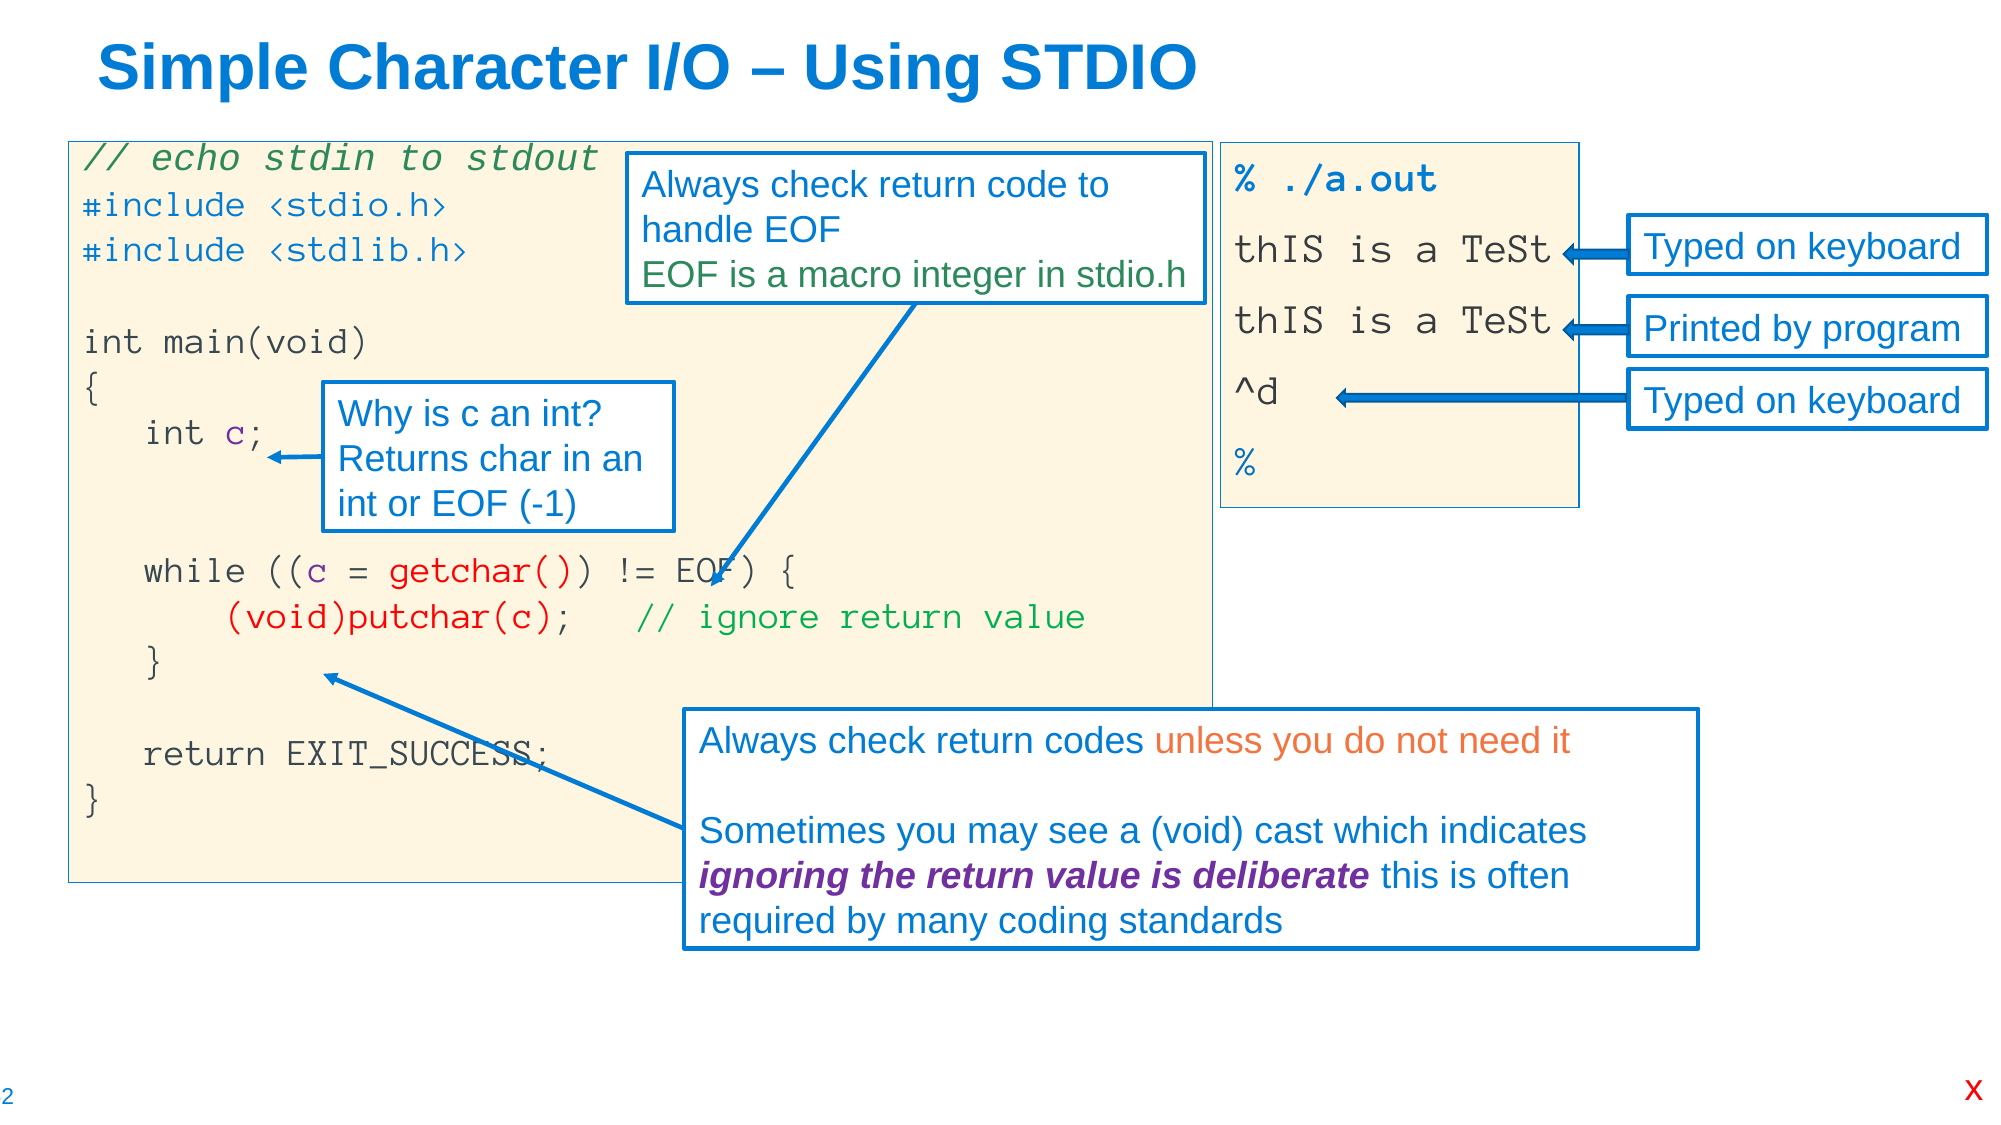

# Simple Character I/O – Using STDIO
// echo stdin to stdout
#include <stdio.h>
#include <stdlib.h>

int main(void)
{
   int c;

   while ((c = getchar()) != EOF) {
       (void)putchar(c);   // ignore return value
   }

   return EXIT_SUCCESS;
}
% ./a.out
thIS is a TeSt
thIS is a TeSt
^d
%

Always check return code to handle EOF
EOF is a macro integer in stdio.h
Typed on keyboard

Printed by program

Typed on keyboard

Why is c an int?
Returns char in an int or EOF (-1)
Always check return codes unless you do not need it

Sometimes you may see a (void) cast which indicates ignoring the return value is deliberate this is often required by many coding standards
x